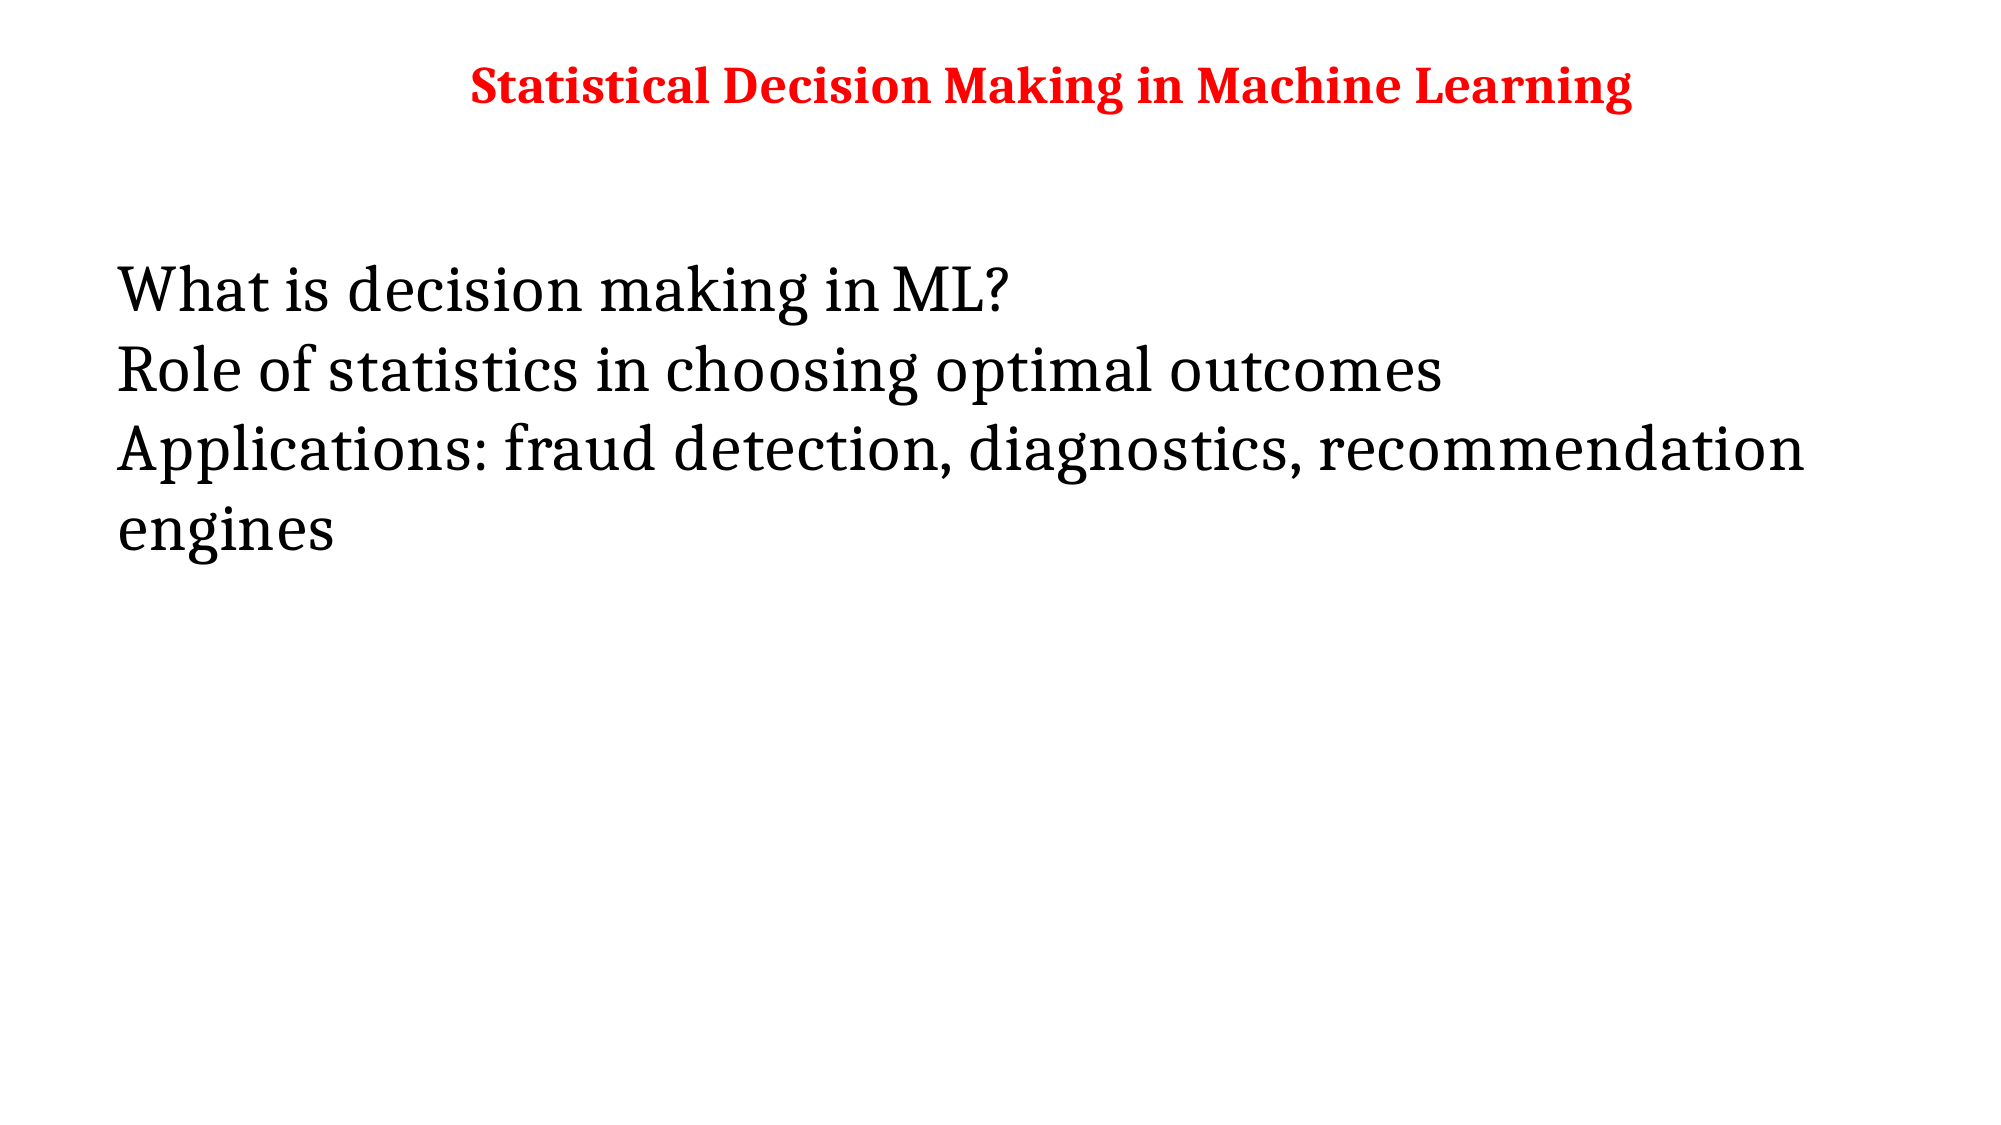

# Statistical Decision Making in Machine Learning
What is decision making in ML?
Role of statistics in choosing optimal outcomes
Applications: fraud detection, diagnostics, recommendation engines